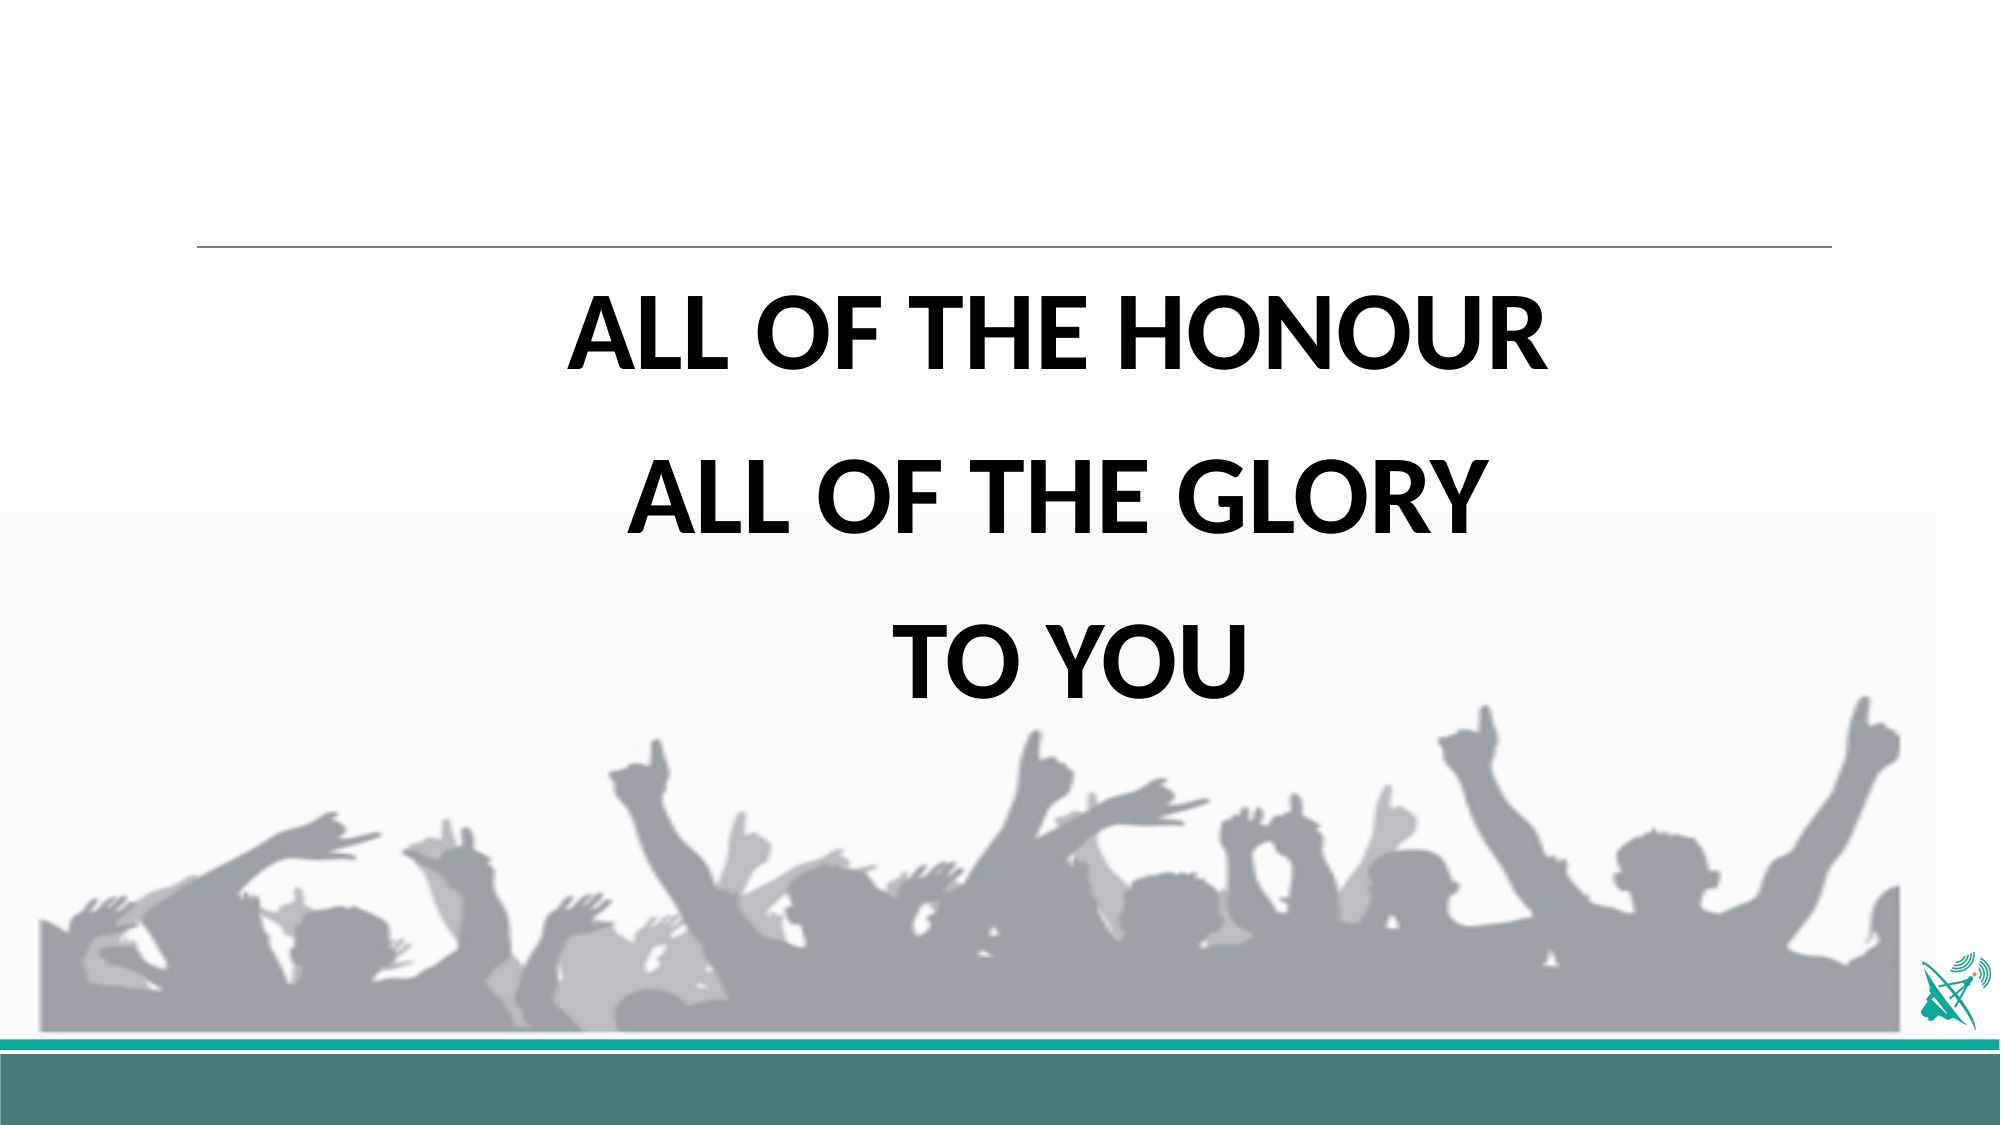

ALL OF THE HONOUR
ALL OF THE GLORY
TO YOU